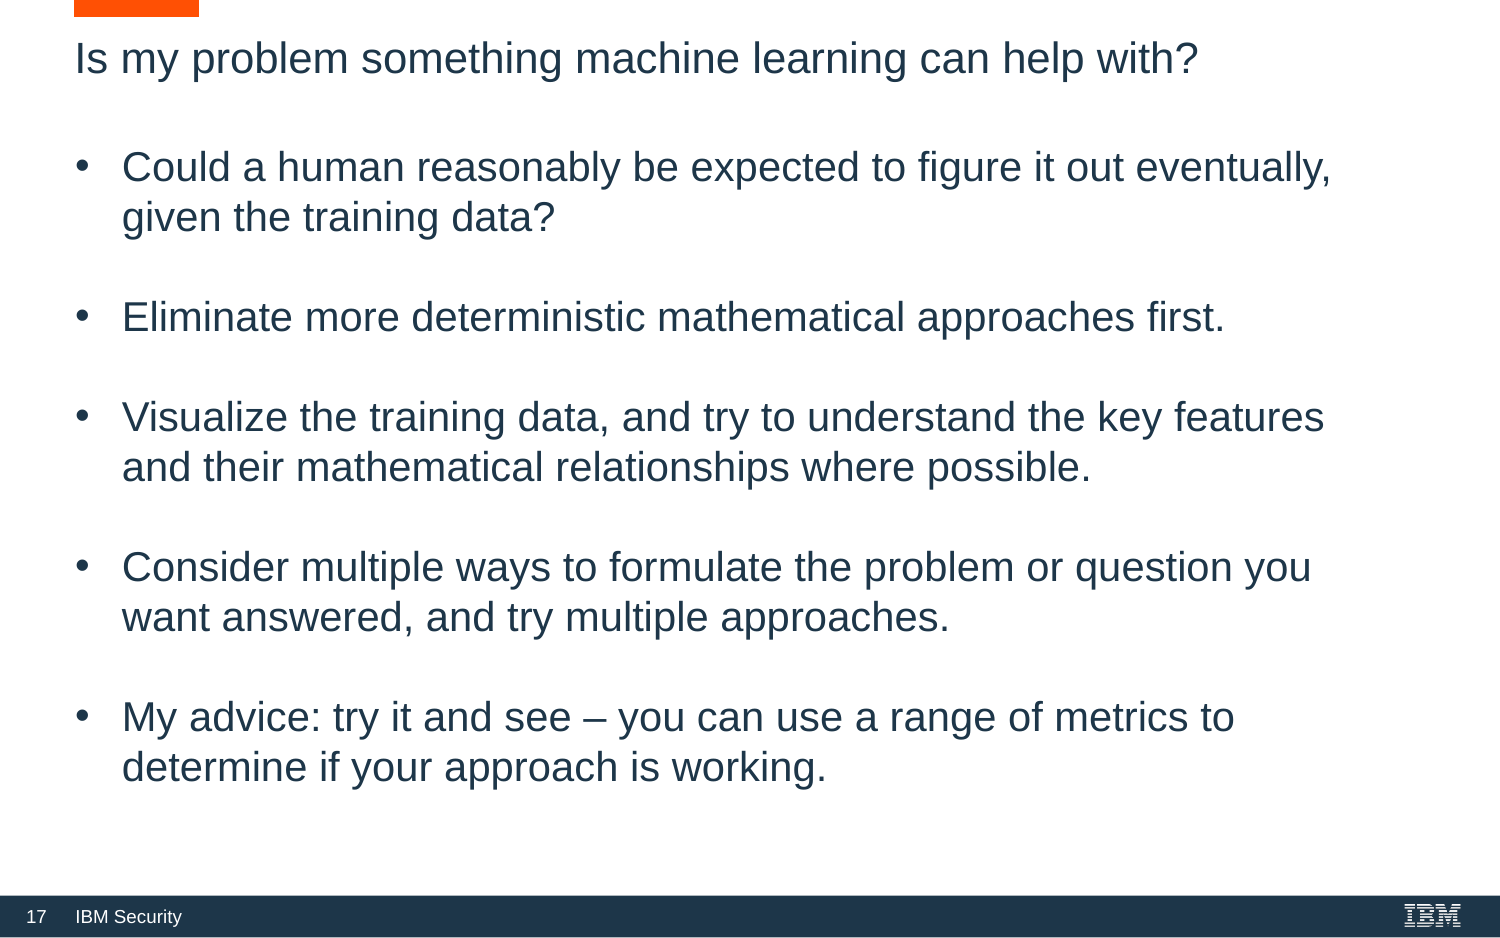

Is my problem something machine learning can help with?
Could a human reasonably be expected to figure it out eventually, given the training data?

Eliminate more deterministic mathematical approaches first.

Visualize the training data, and try to understand the key features and their mathematical relationships where possible.

Consider multiple ways to formulate the problem or question you want answered, and try multiple approaches.

My advice: try it and see – you can use a range of metrics to determine if your approach is working.